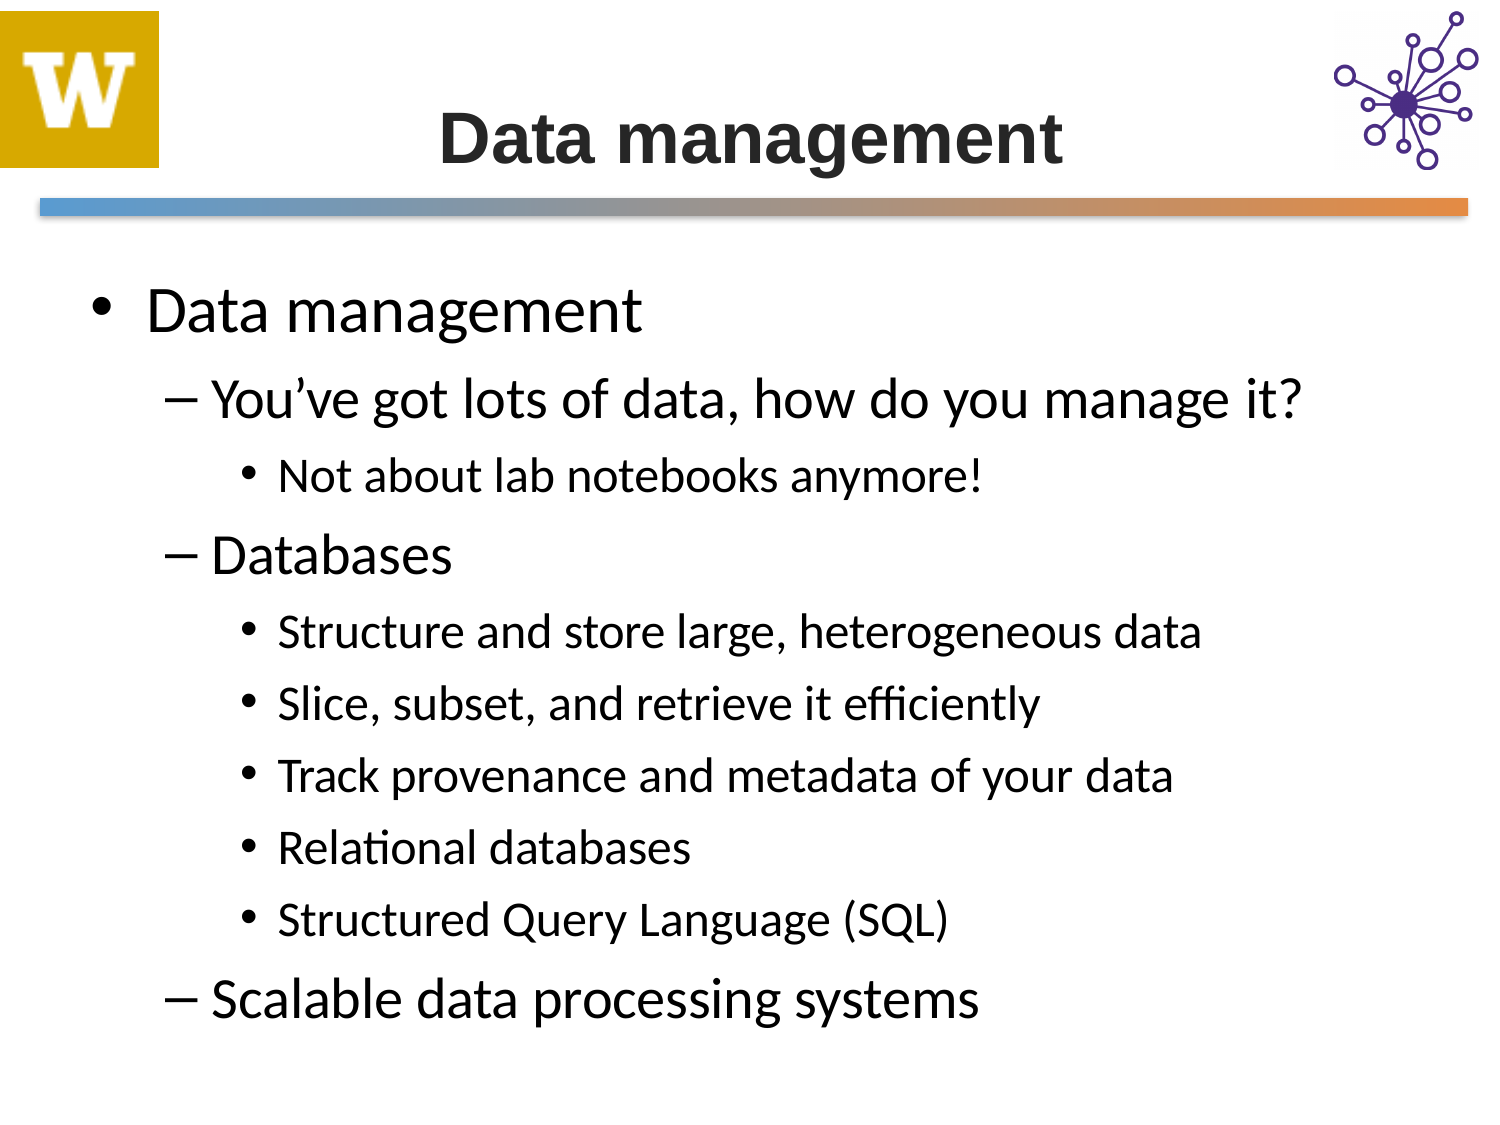

# Data management
Data management
You’ve got lots of data, how do you manage it?
Not about lab notebooks anymore!
Databases
Structure and store large, heterogeneous data
Slice, subset, and retrieve it efficiently
Track provenance and metadata of your data
Relational databases
Structured Query Language (SQL)
Scalable data processing systems